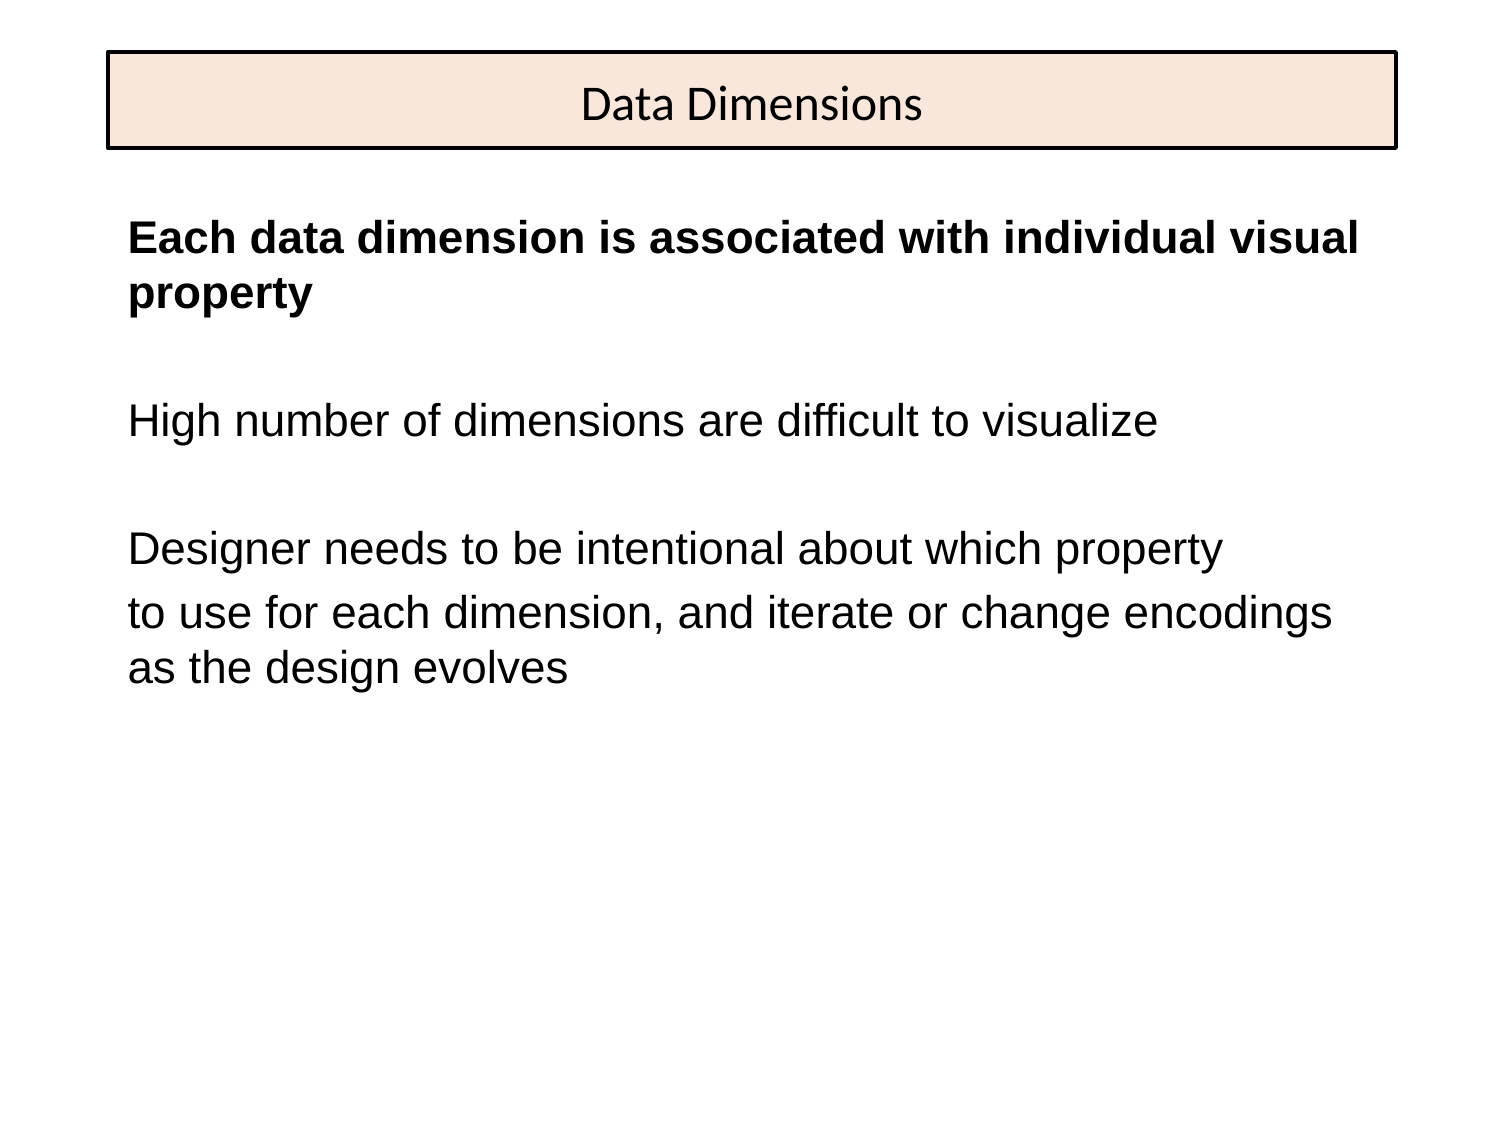

# Data Dimensions
Each data dimension is associated with individual visual property

High number of dimensions are difficult to visualize

Designer needs to be intentional about which property
to use for each dimension, and iterate or change encodings as the design evolves